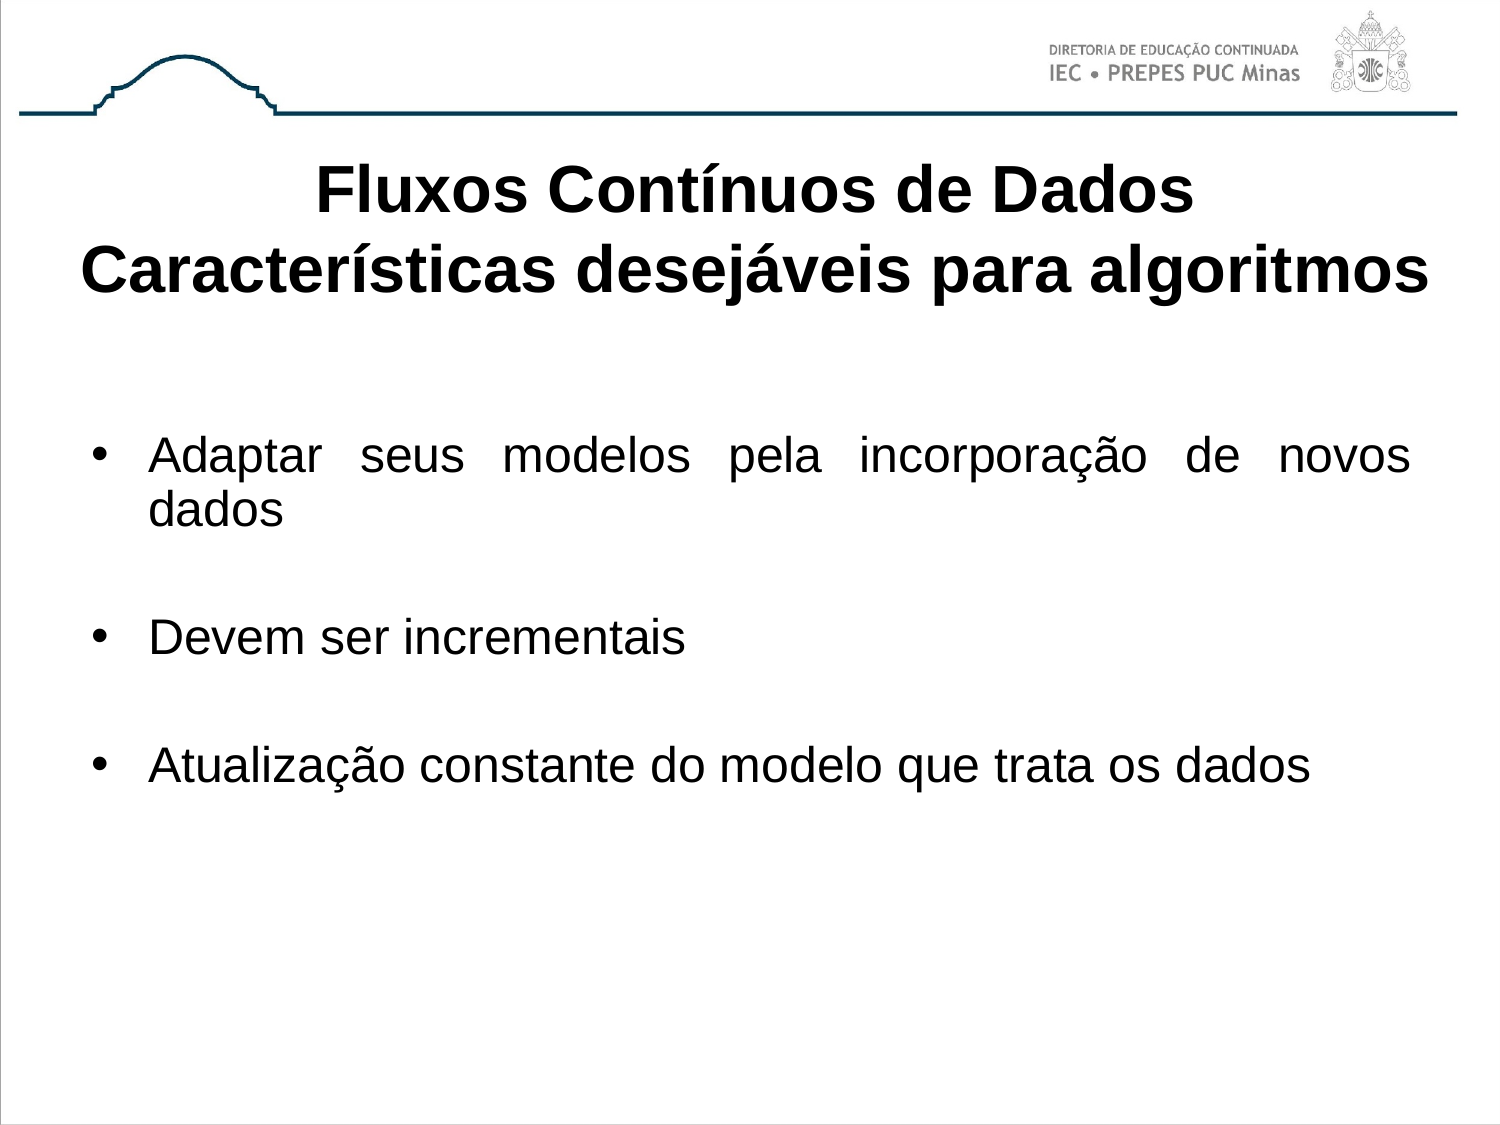

# Fluxos Contínuos de Dados Características desejáveis para algoritmos

Adaptar seus modelos pela incorporação de novos dados

Devem ser incrementais

Atualização constante do modelo que trata os dados